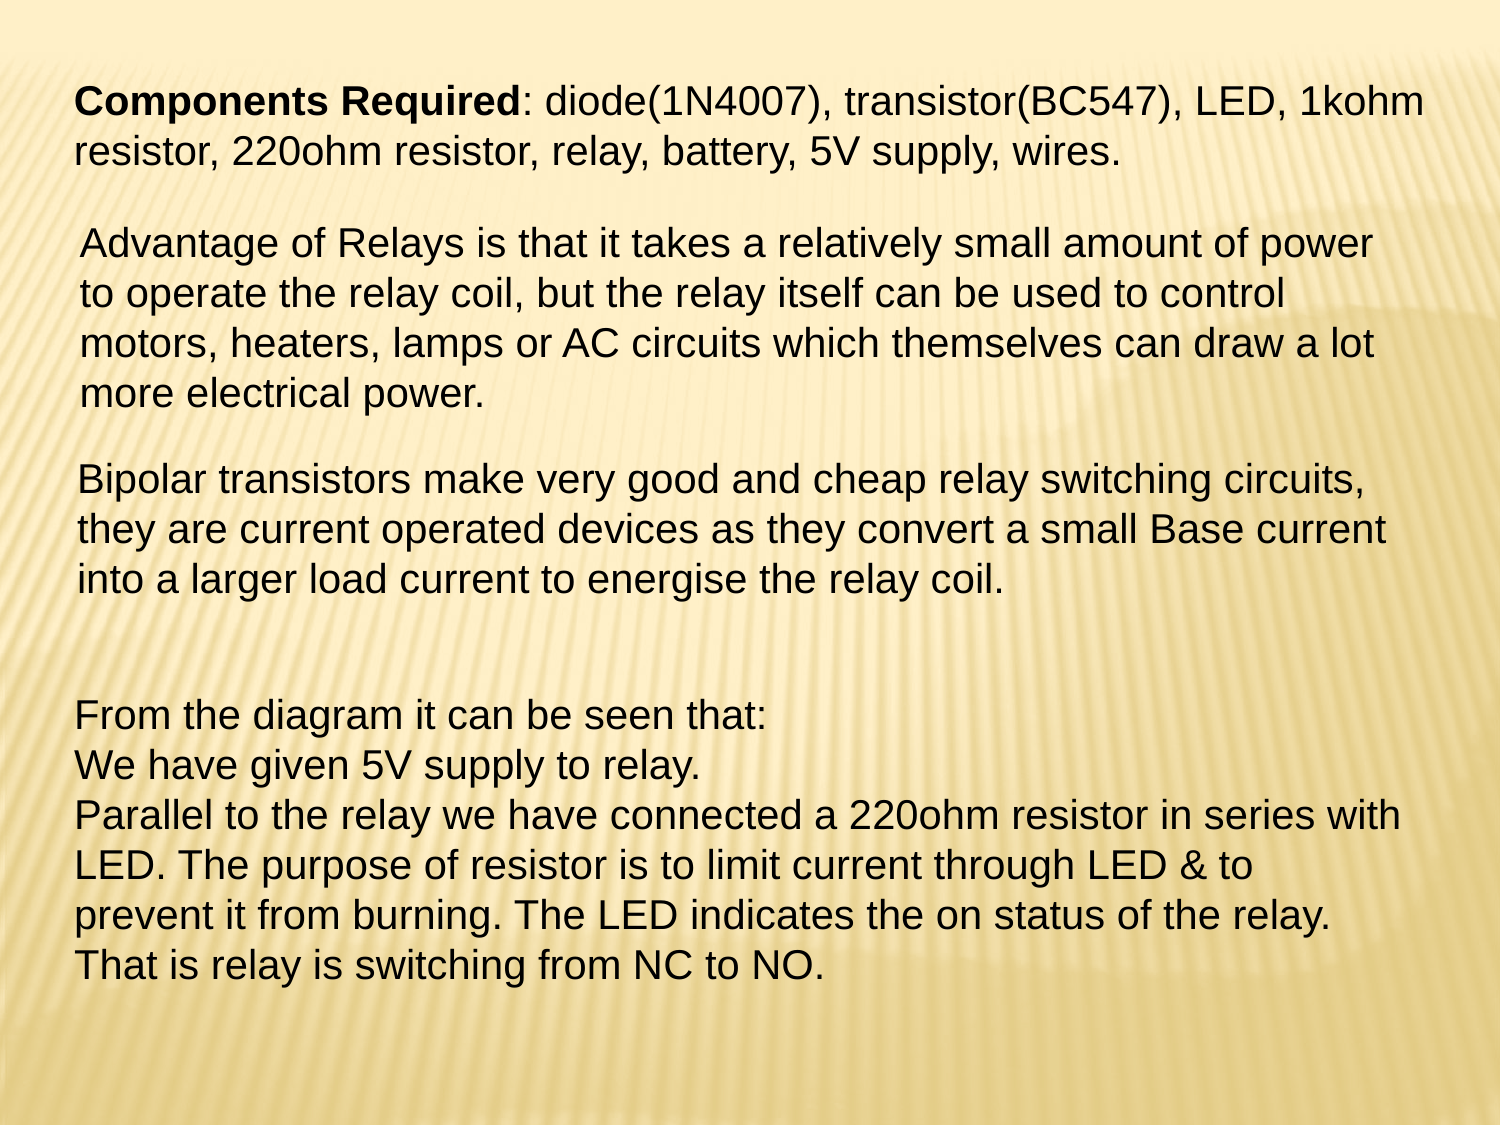

Components Required: diode(1N4007), transistor(BC547), LED, 1kohm resistor, 220ohm resistor, relay, battery, 5V supply, wires.
Advantage of Relays is that it takes a relatively small amount of power to operate the relay coil, but the relay itself can be used to control motors, heaters, lamps or AC circuits which themselves can draw a lot more electrical power.

Bipolar transistors make very good and cheap relay switching circuits, they are current operated devices as they convert a small Base current into a larger load current to energise the relay coil.
From the diagram it can be seen that:
We have given 5V supply to relay.
Parallel to the relay we have connected a 220ohm resistor in series with LED. The purpose of resistor is to limit current through LED & to prevent it from burning. The LED indicates the on status of the relay. That is relay is switching from NC to NO.